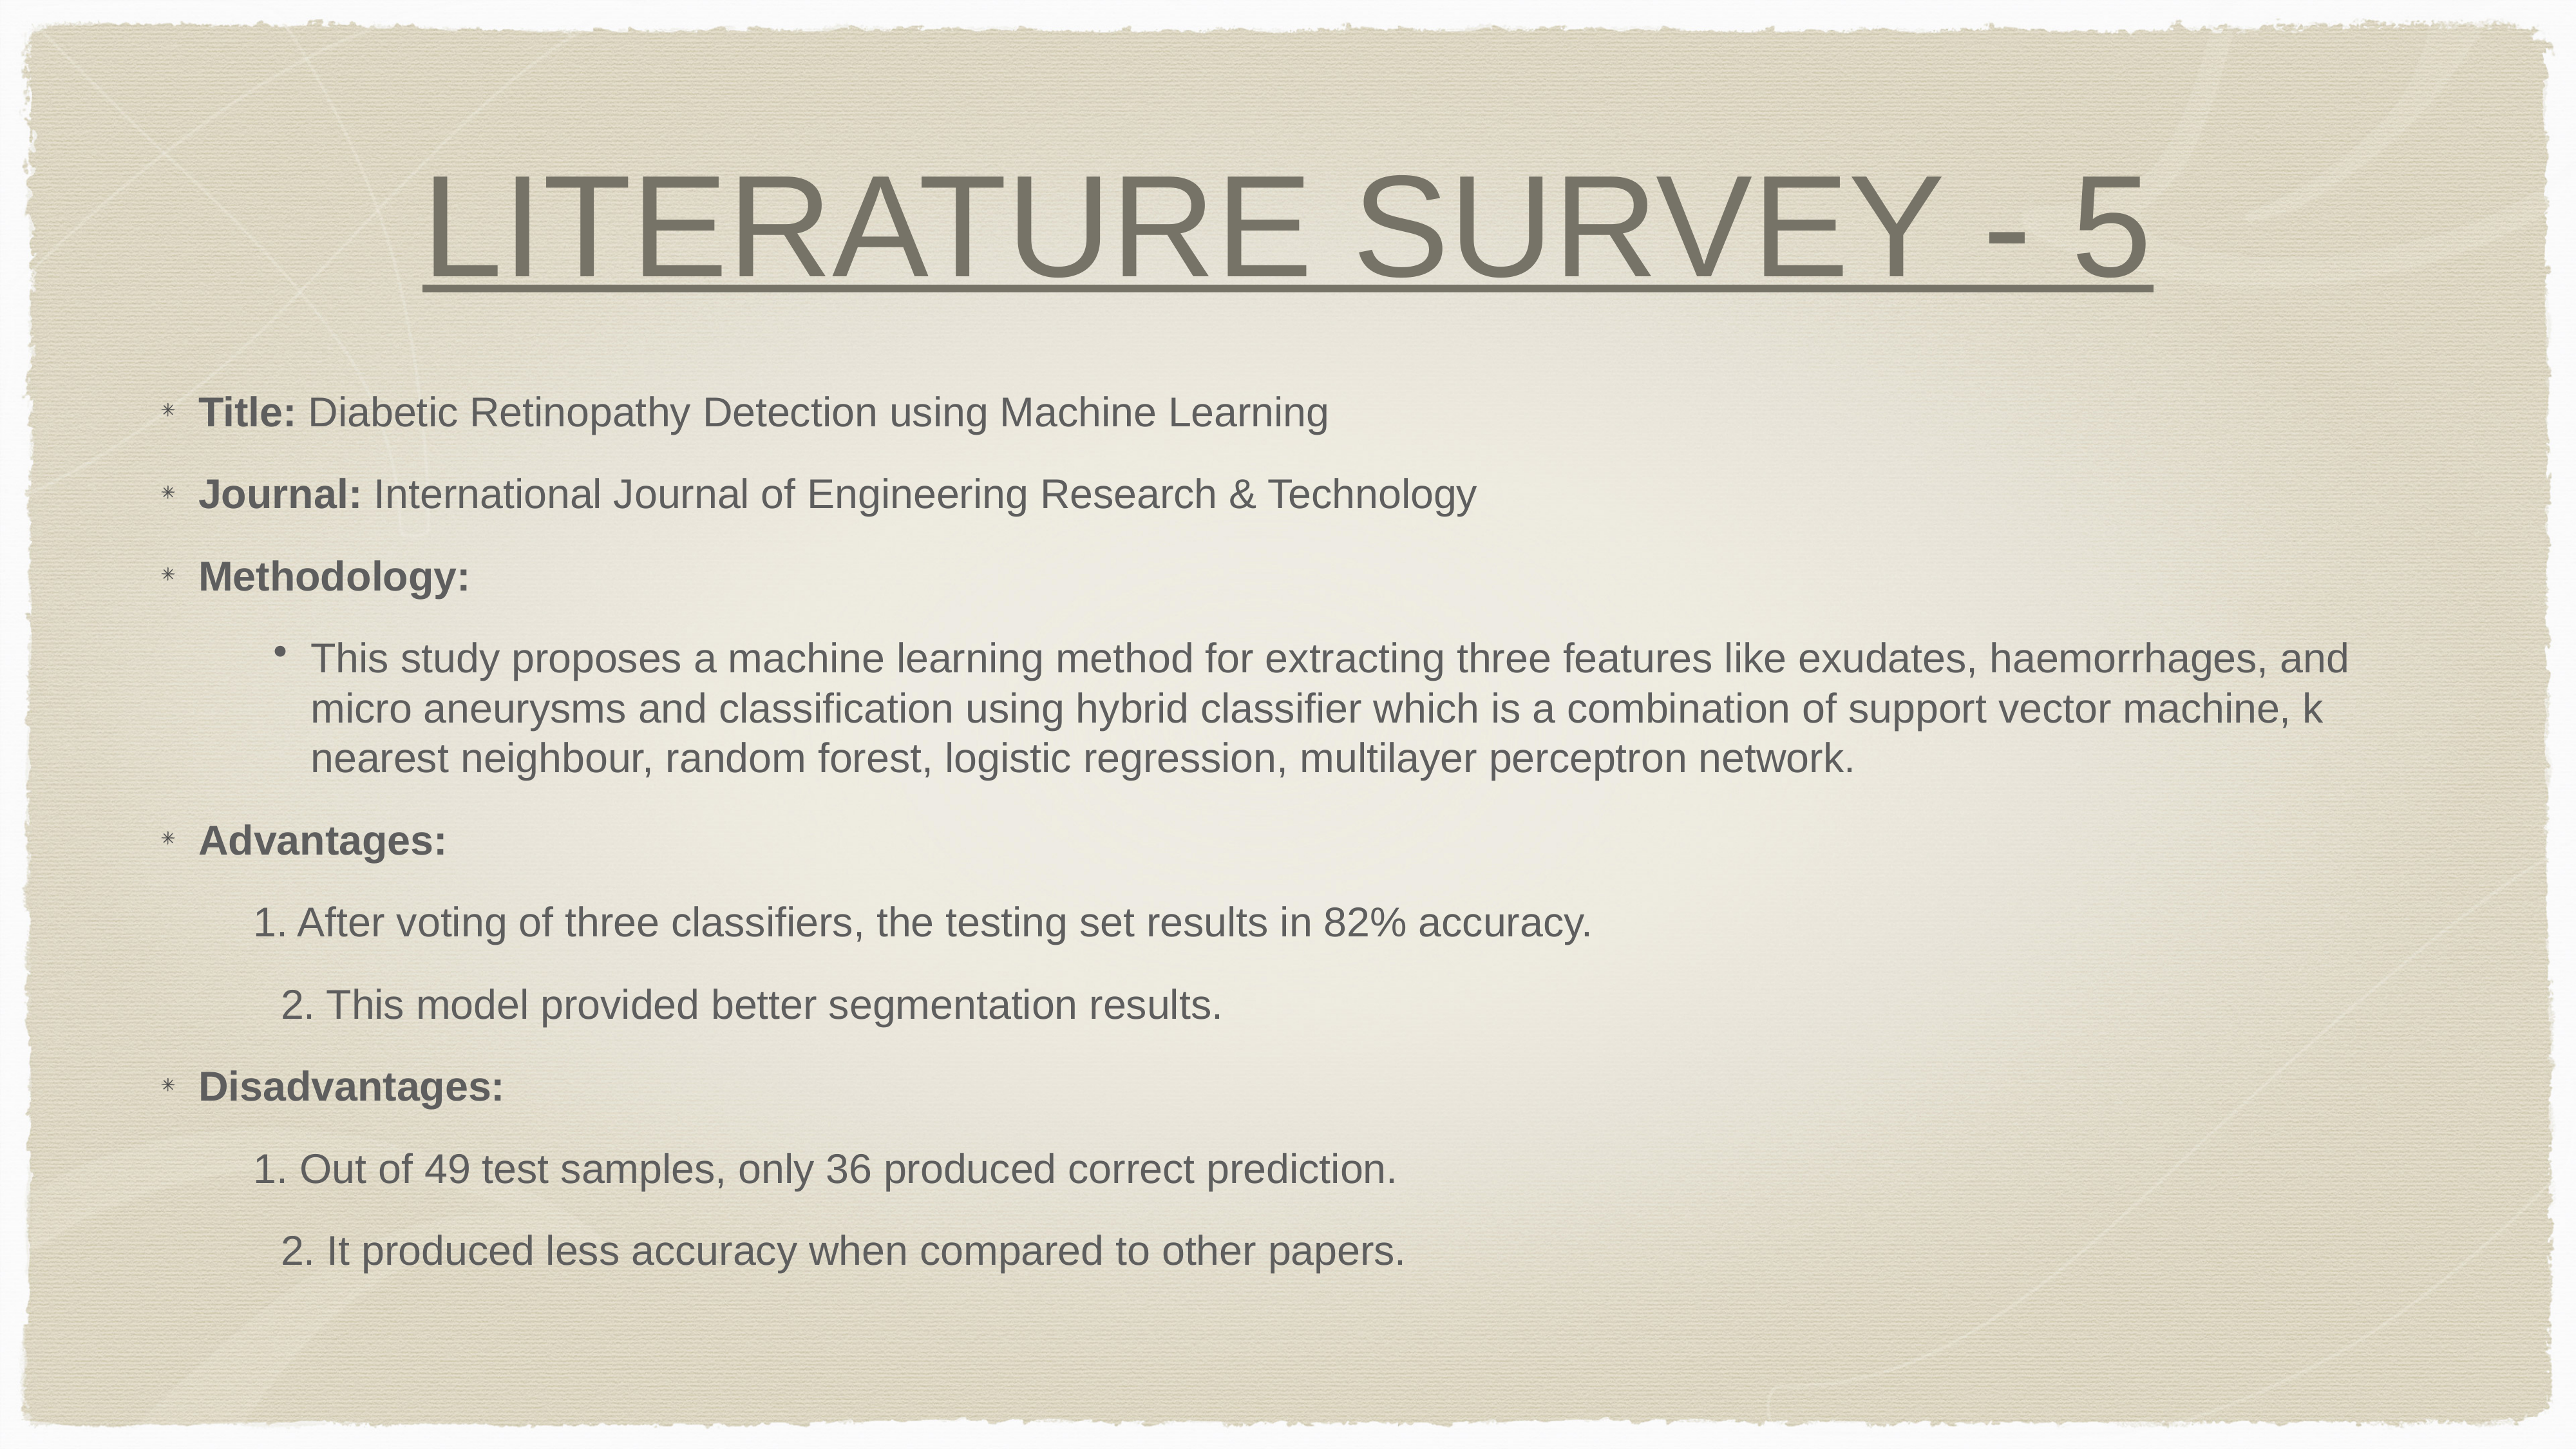

# LITERATURE SURVEY - 5
Title: Diabetic Retinopathy Detection using Machine Learning
Journal: International Journal of Engineering Research & Technology
Methodology:
This study proposes a machine learning method for extracting three features like exudates, haemorrhages, and micro aneurysms and classification using hybrid classifier which is a combination of support vector machine, k nearest neighbour, random forest, logistic regression, multilayer perceptron network.
Advantages:
        1. After voting of three classifiers, the testing set results in 82% accuracy.
	  2. This model provided better segmentation results.
Disadvantages:
        1. Out of 49 test samples, only 36 produced correct prediction.
	  2. It produced less accuracy when compared to other papers.